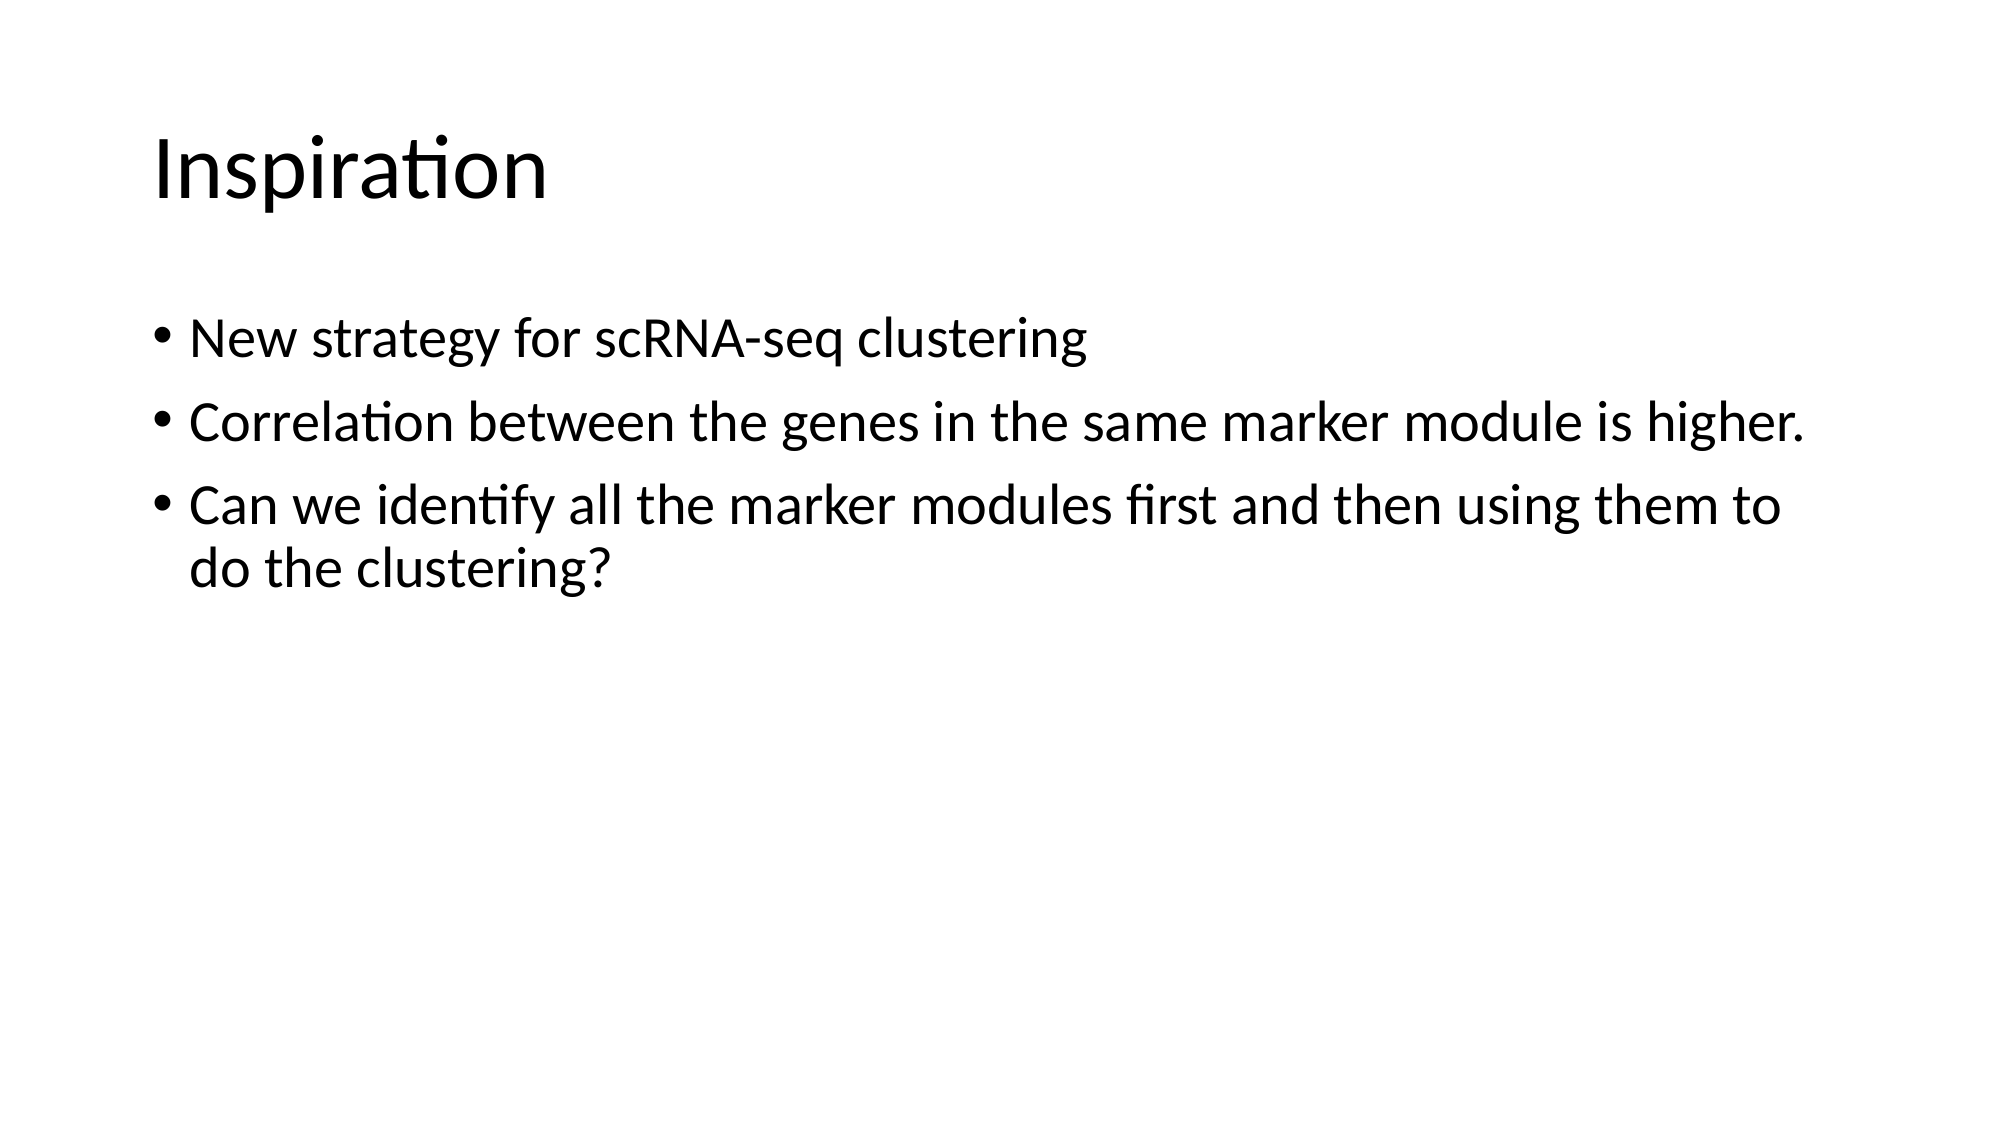

# Inspiration
New strategy for scRNA-seq clustering
Correlation between the genes in the same marker module is higher.
Can we identify all the marker modules first and then using them to do the clustering?